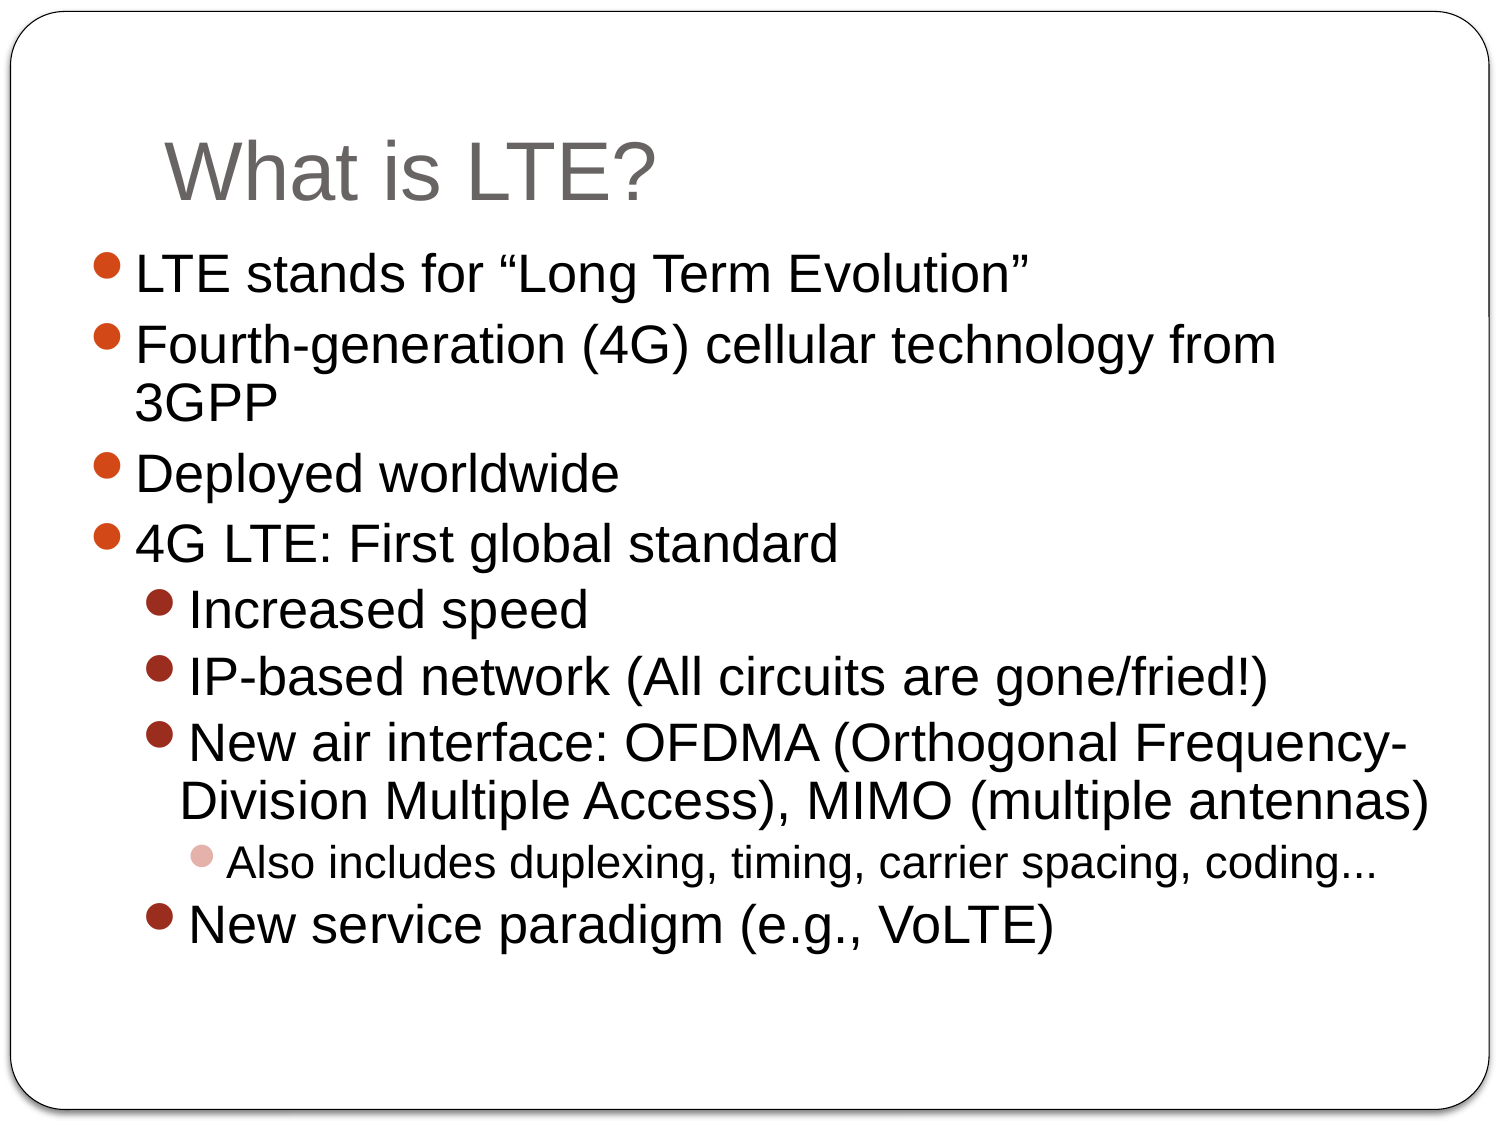

# What is LTE?
LTE stands for “Long Term Evolution”
Fourth-generation (4G) cellular technology from 3GPP
Deployed worldwide
4G LTE: First global standard
Increased speed
IP-based network (All circuits are gone/fried!)
New air interface: OFDMA (Orthogonal Frequency-Division Multiple Access), MIMO (multiple antennas)
Also includes duplexing, timing, carrier spacing, coding...
New service paradigm (e.g., VoLTE)